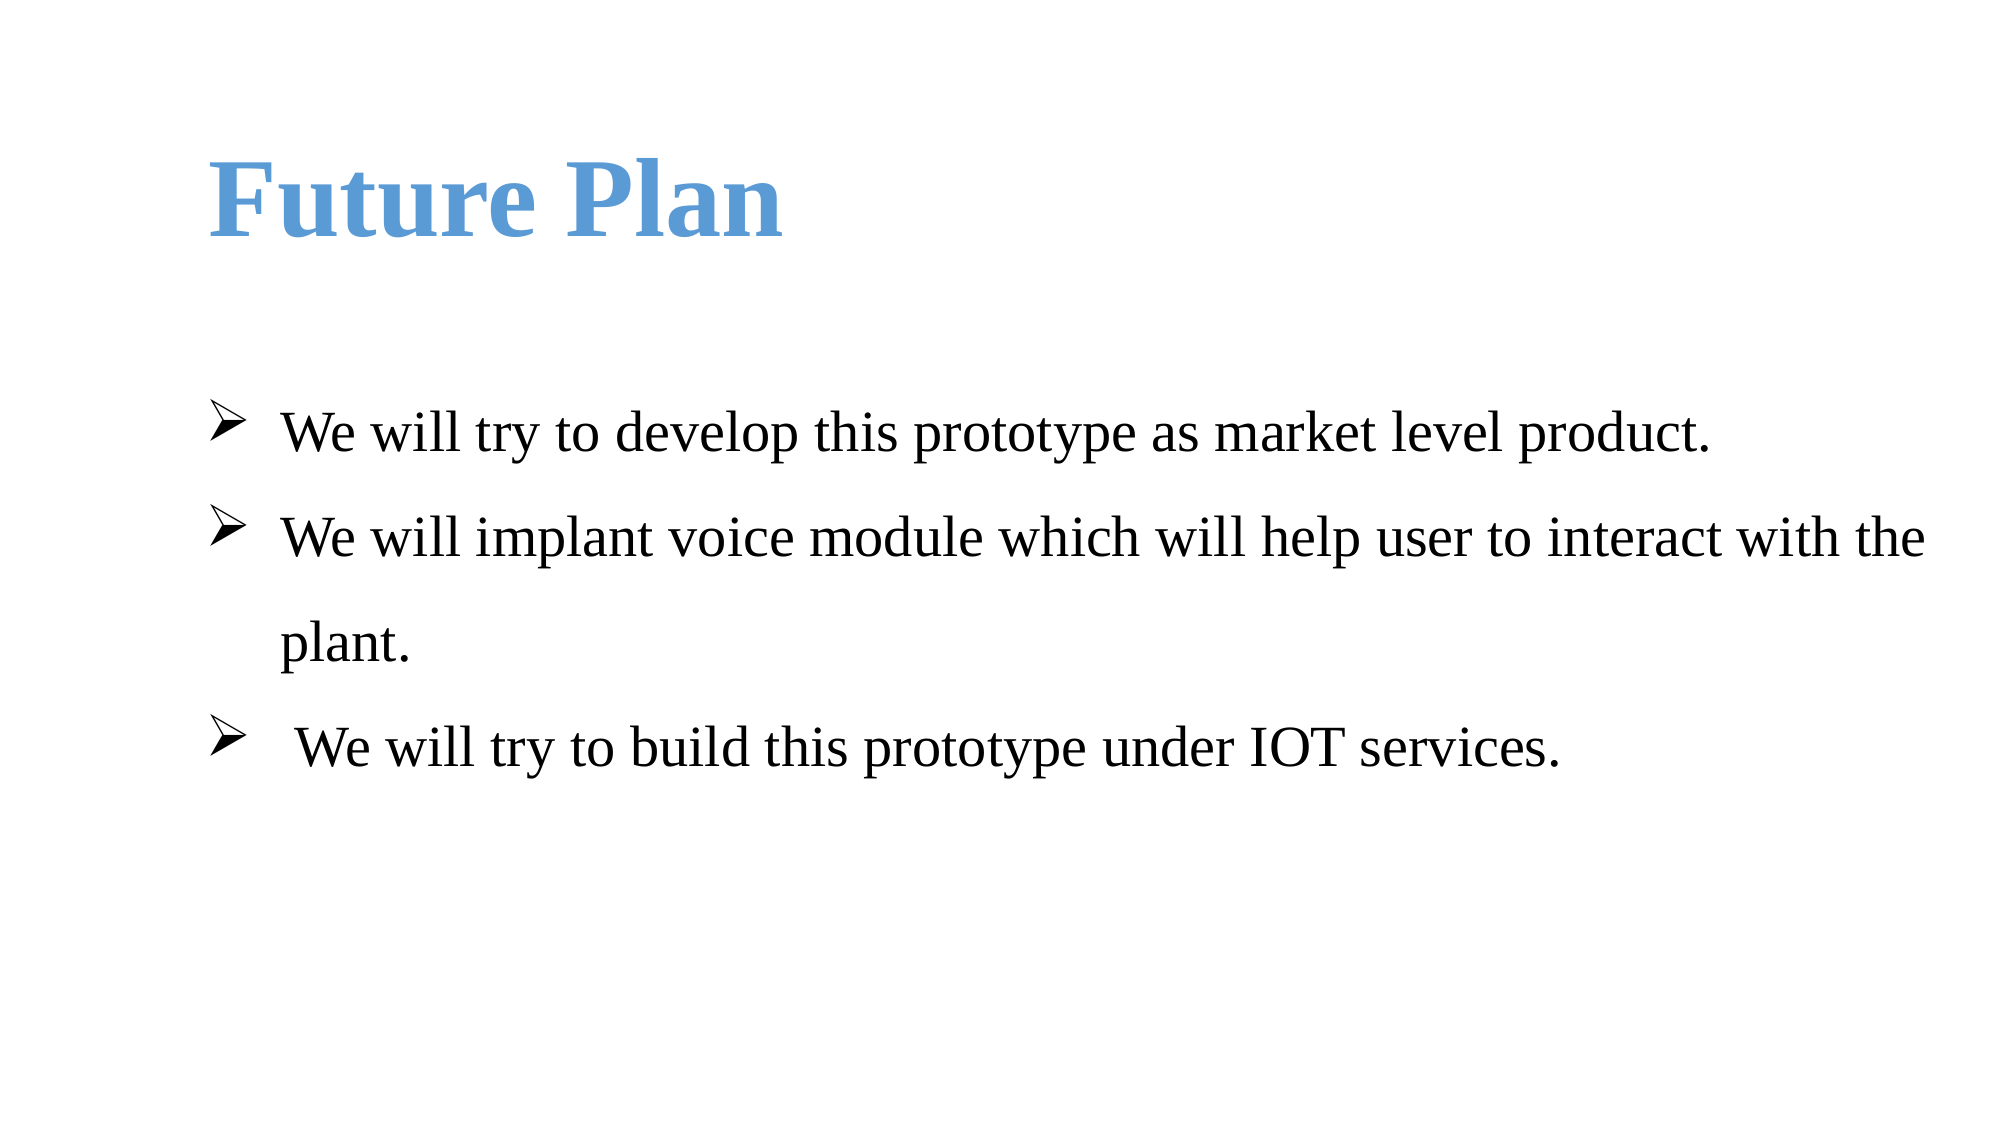

Future Plan
We will try to develop this prototype as market level product.
We will implant voice module which will help user to interact with the plant.
 We will try to build this prototype under IOT services.